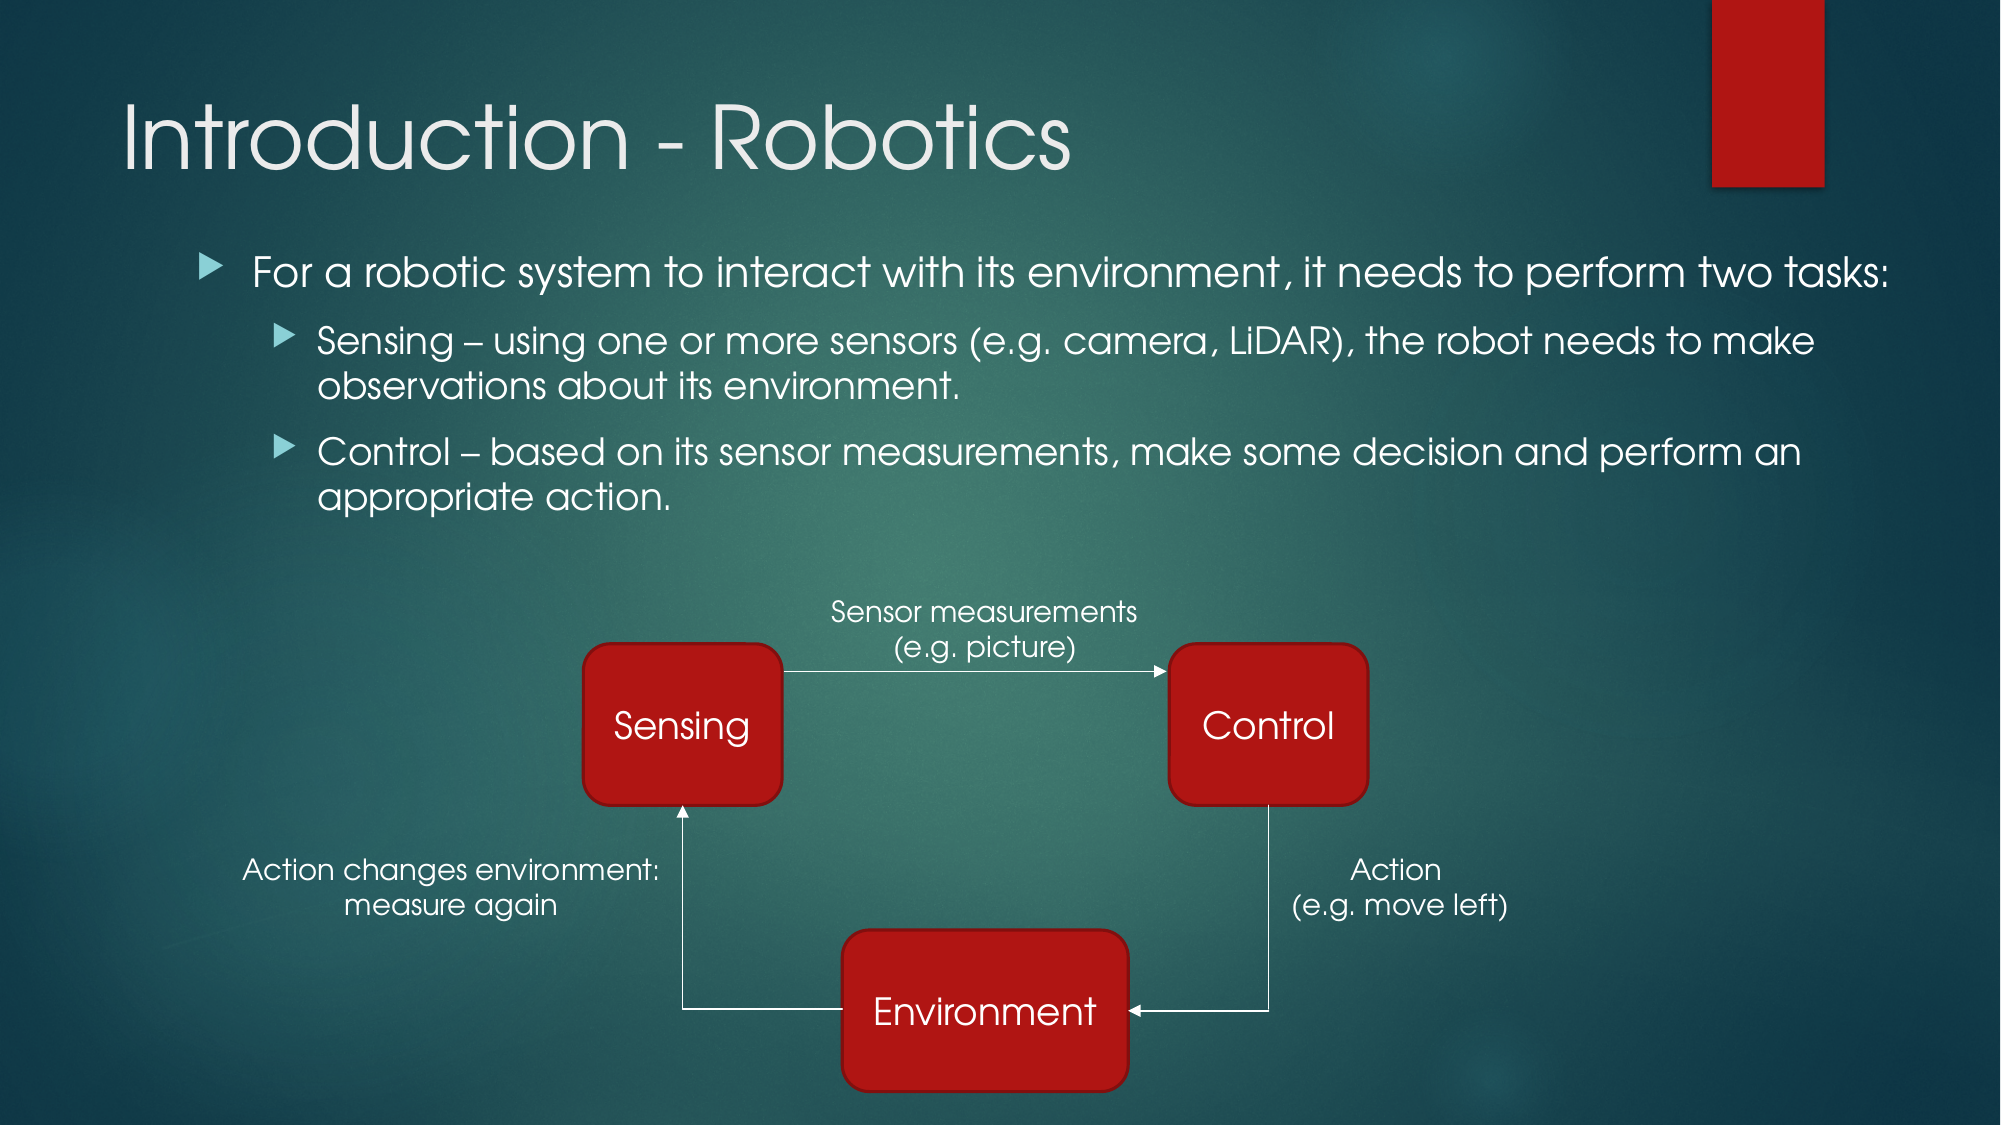

# Introduction - Robotics
For a robotic system to interact with its environment, it needs to perform two tasks:
Sensing – using one or more sensors (e.g. camera, LiDAR), the robot needs to make observations about its environment.
Control – based on its sensor measurements, make some decision and perform an appropriate action.
Sensor measurements (e.g. picture)
Sensing
Control
Action changes environment: measure again
Action
(e.g. move left)
Environment